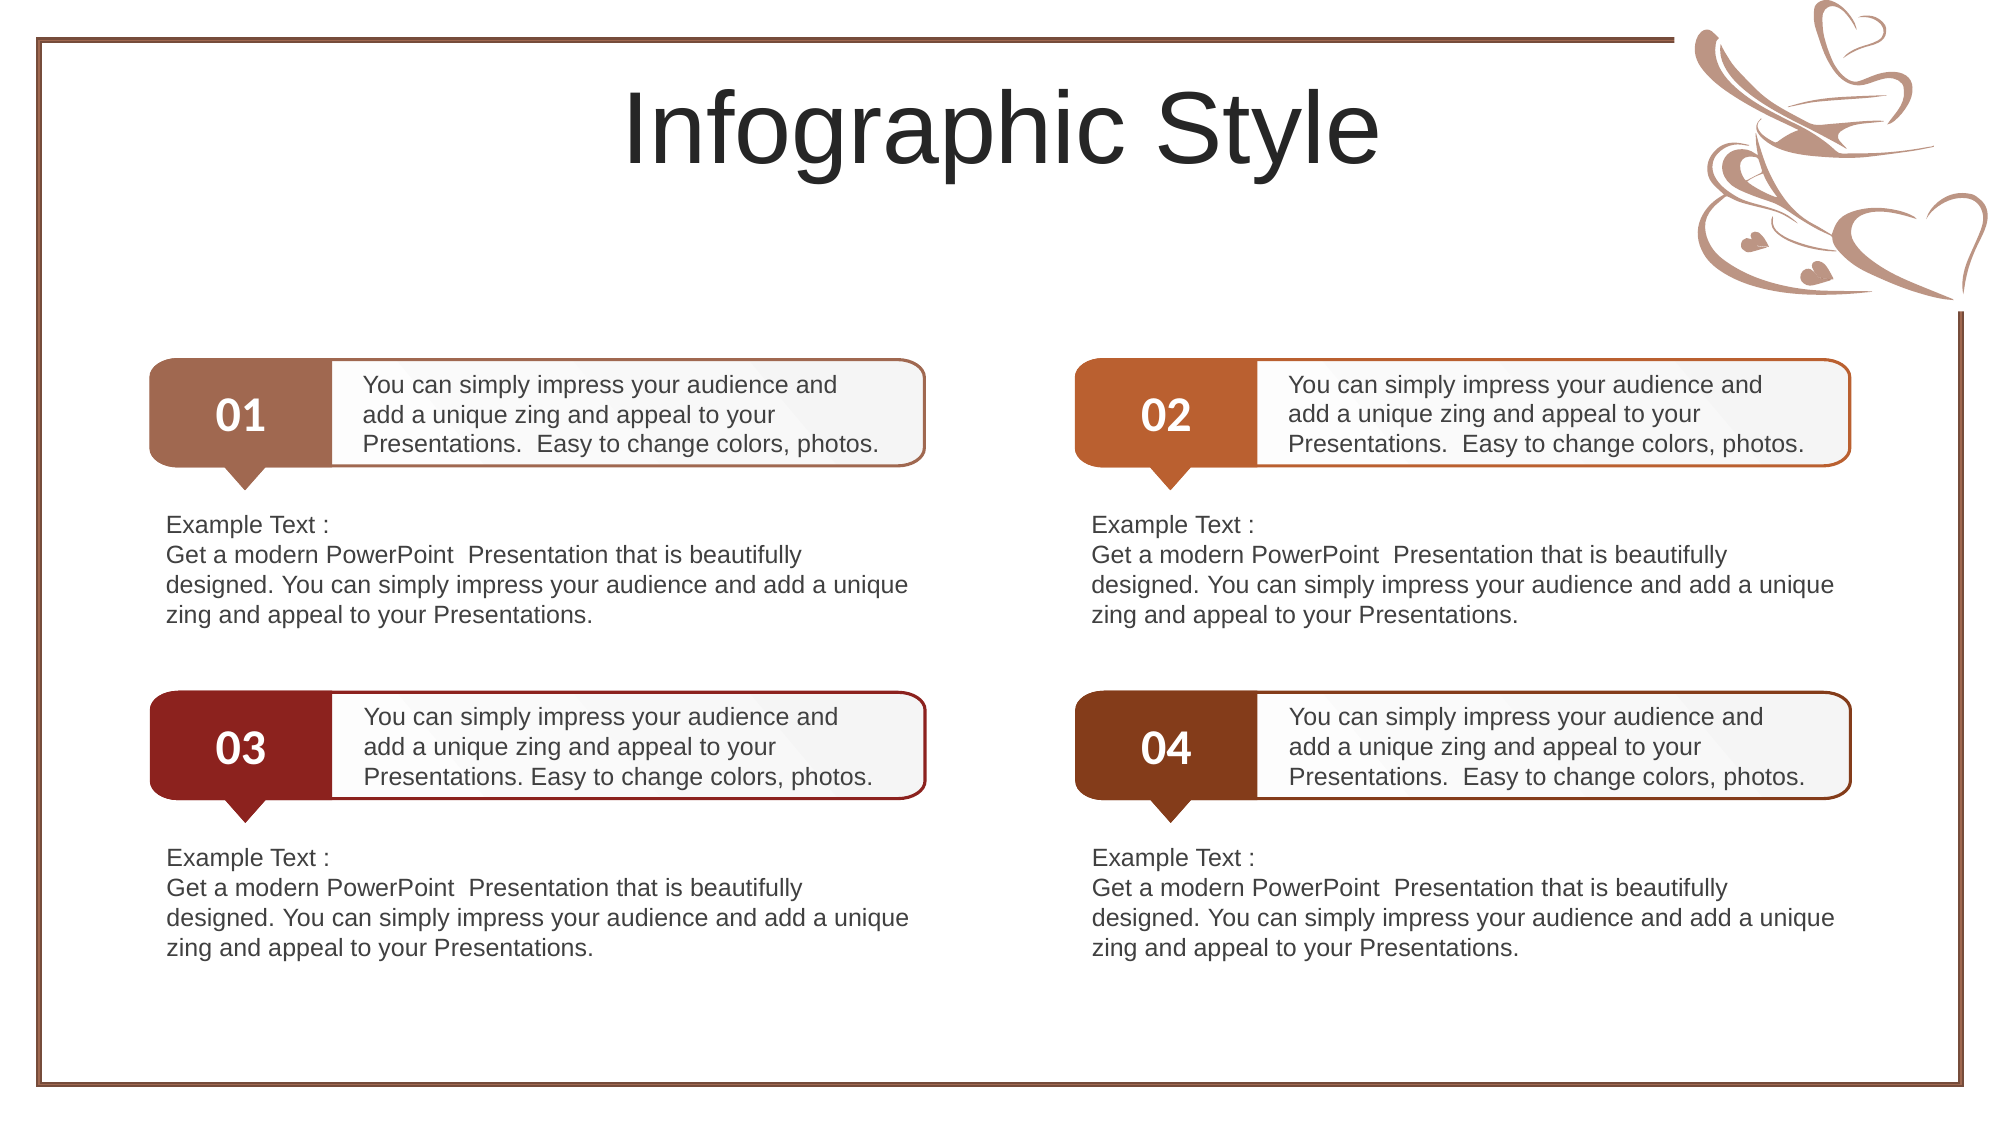

Infographic Style

You can simply impress your audience and add a unique zing and appeal to your Presentations.  Easy to change colors, photos.
You can simply impress your audience and add a unique zing and appeal to your Presentations.  Easy to change colors, photos.

01
02
Example Text :
Get a modern PowerPoint  Presentation that is beautifully designed. You can simply impress your audience and add a unique zing and appeal to your Presentations.
Example Text :
Get a modern PowerPoint  Presentation that is beautifully designed. You can simply impress your audience and add a unique zing and appeal to your Presentations.

You can simply impress your audience and add a unique zing and appeal to your Presentations. Easy to change colors, photos.
You can simply impress your audience and add a unique zing and appeal to your Presentations.  Easy to change colors, photos.

03
04
Example Text :
Get a modern PowerPoint  Presentation that is beautifully designed. You can simply impress your audience and add a unique zing and appeal to your Presentations.
Example Text :
Get a modern PowerPoint  Presentation that is beautifully designed. You can simply impress your audience and add a unique zing and appeal to your Presentations.